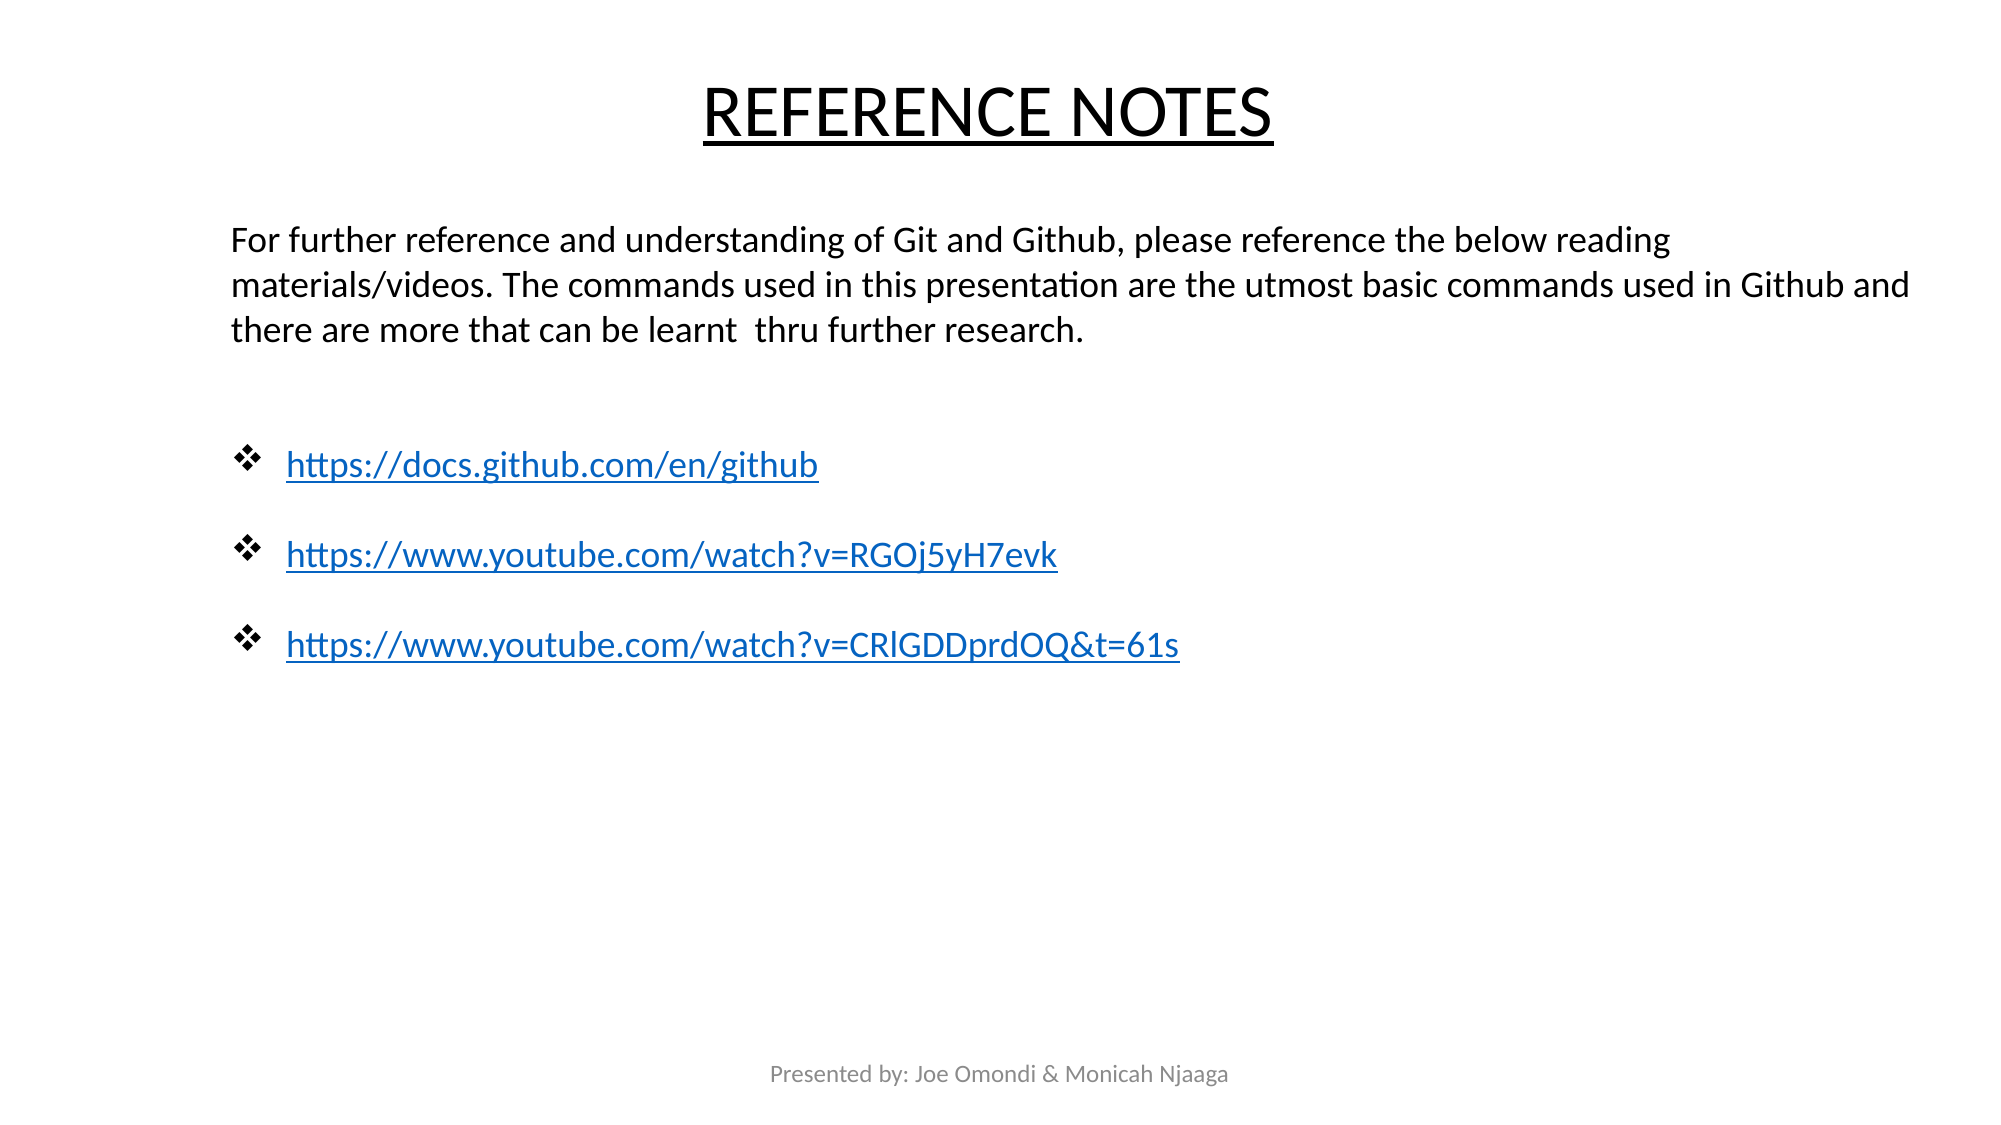

REFERENCE NOTES
For further reference and understanding of Git and Github, please reference the below reading materials/videos. The commands used in this presentation are the utmost basic commands used in Github and there are more that can be learnt  thru further research.

 https://docs.github.com/en/github

 https://www.youtube.com/watch?v=RGOj5yH7evk

 https://www.youtube.com/watch?v=CRlGDDprdOQ&t=61s

Presented by: Joe Omondi & Monicah Njaaga